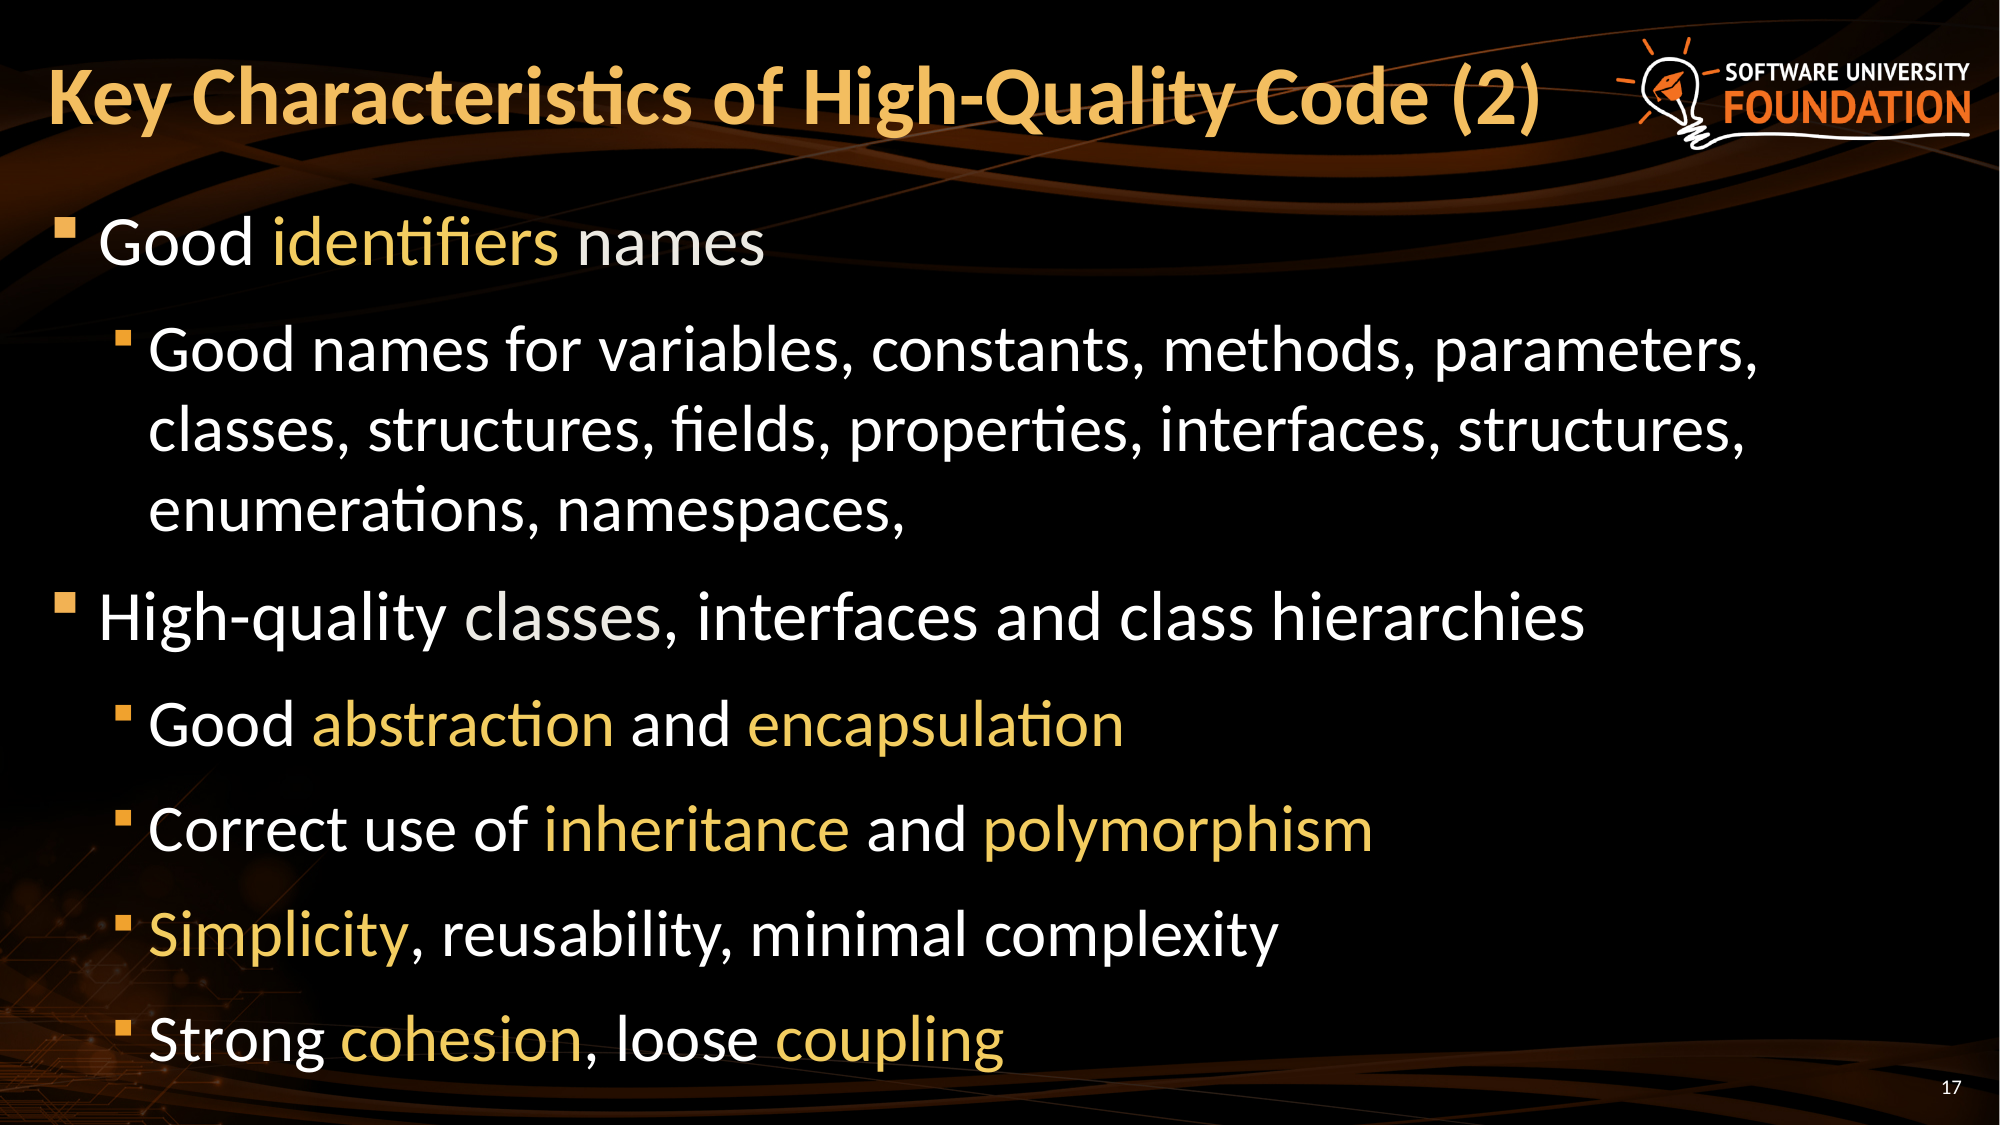

# Key Characteristics of High-Quality Code (2)
Good identifiers names
Good names for variables, constants, methods, parameters, classes, structures, fields, properties, interfaces, structures, enumerations, namespaces,
High-quality classes, interfaces and class hierarchies
Good abstraction and encapsulation
Correct use of inheritance and polymorphism
Simplicity, reusability, minimal complexity
Strong cohesion, loose coupling
17